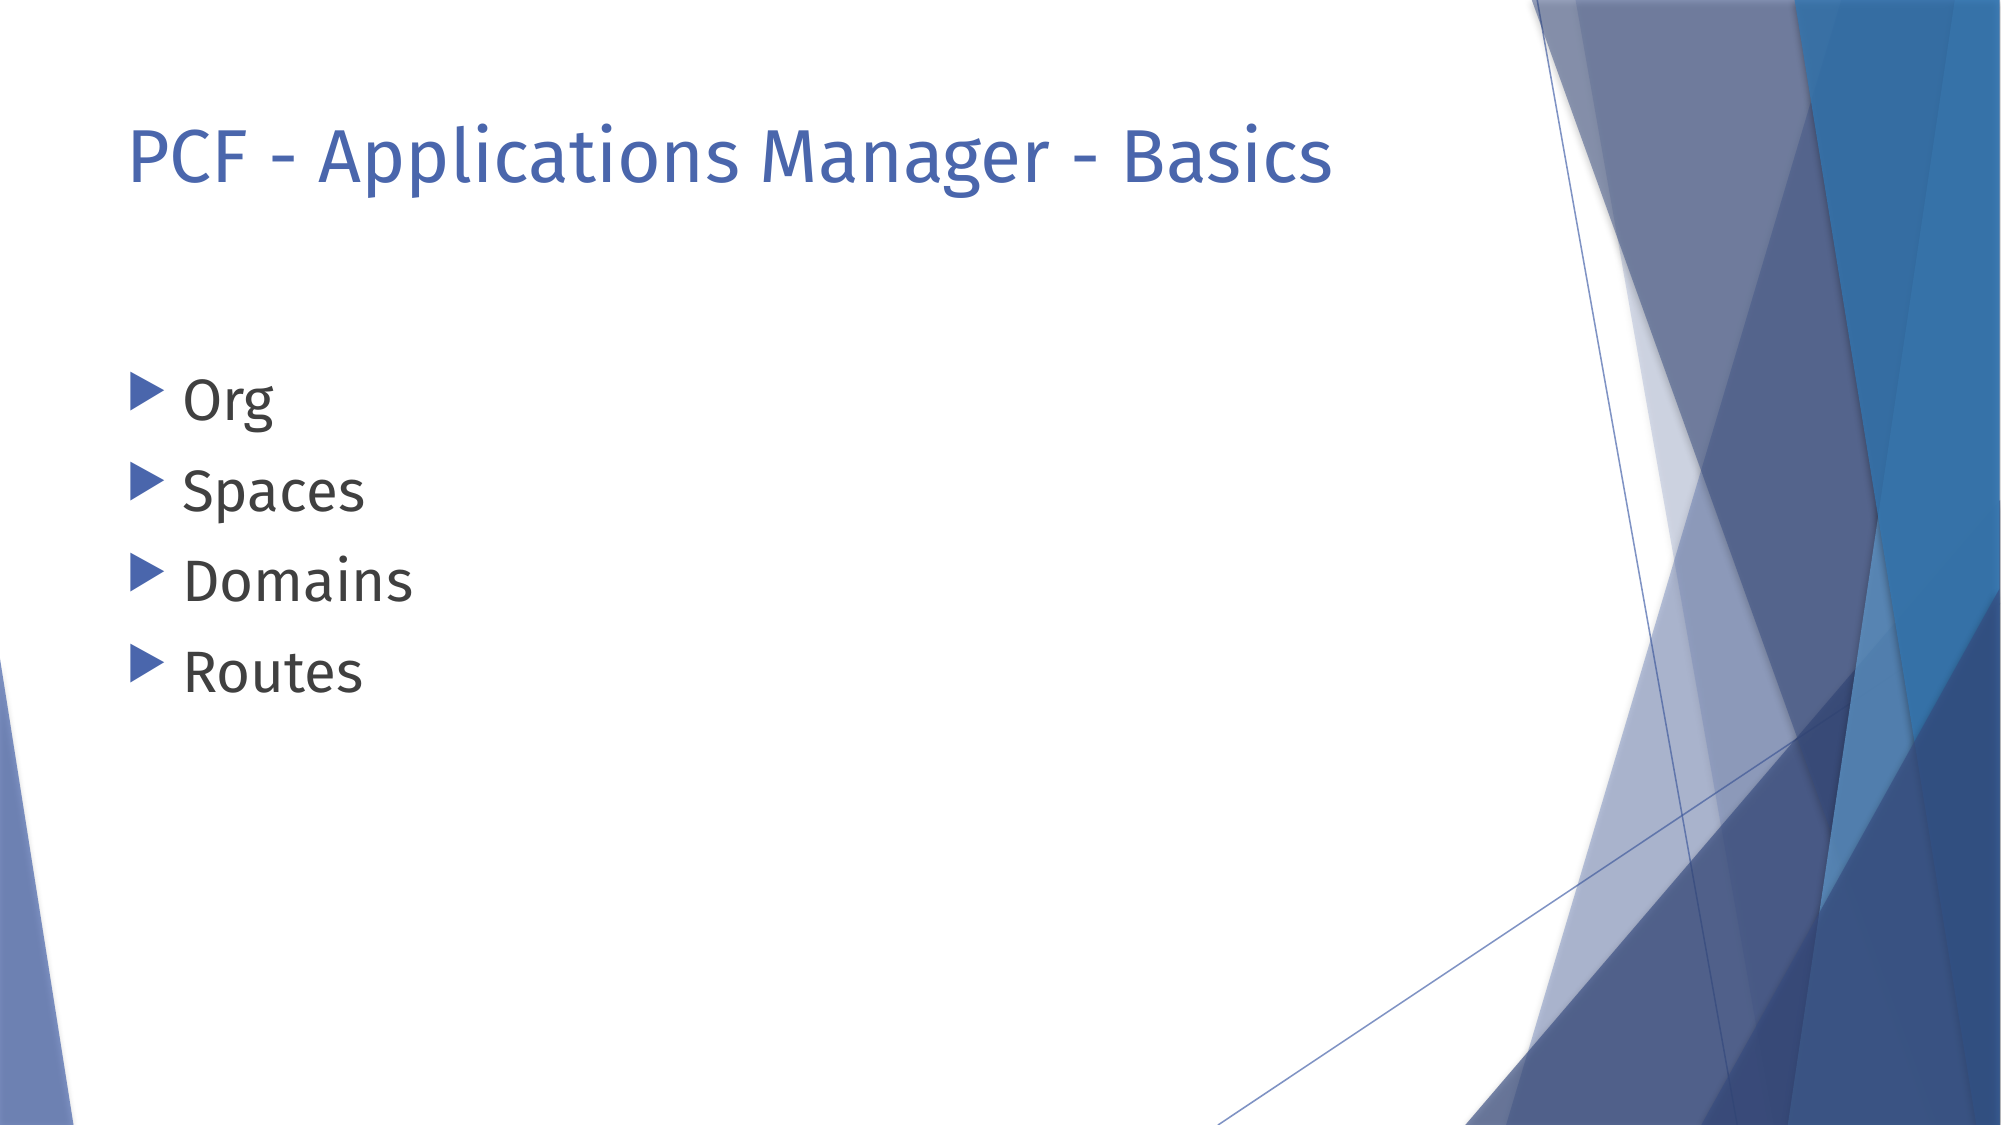

# PCF - Applications Manager - Basics
Org
Spaces
Domains
Routes